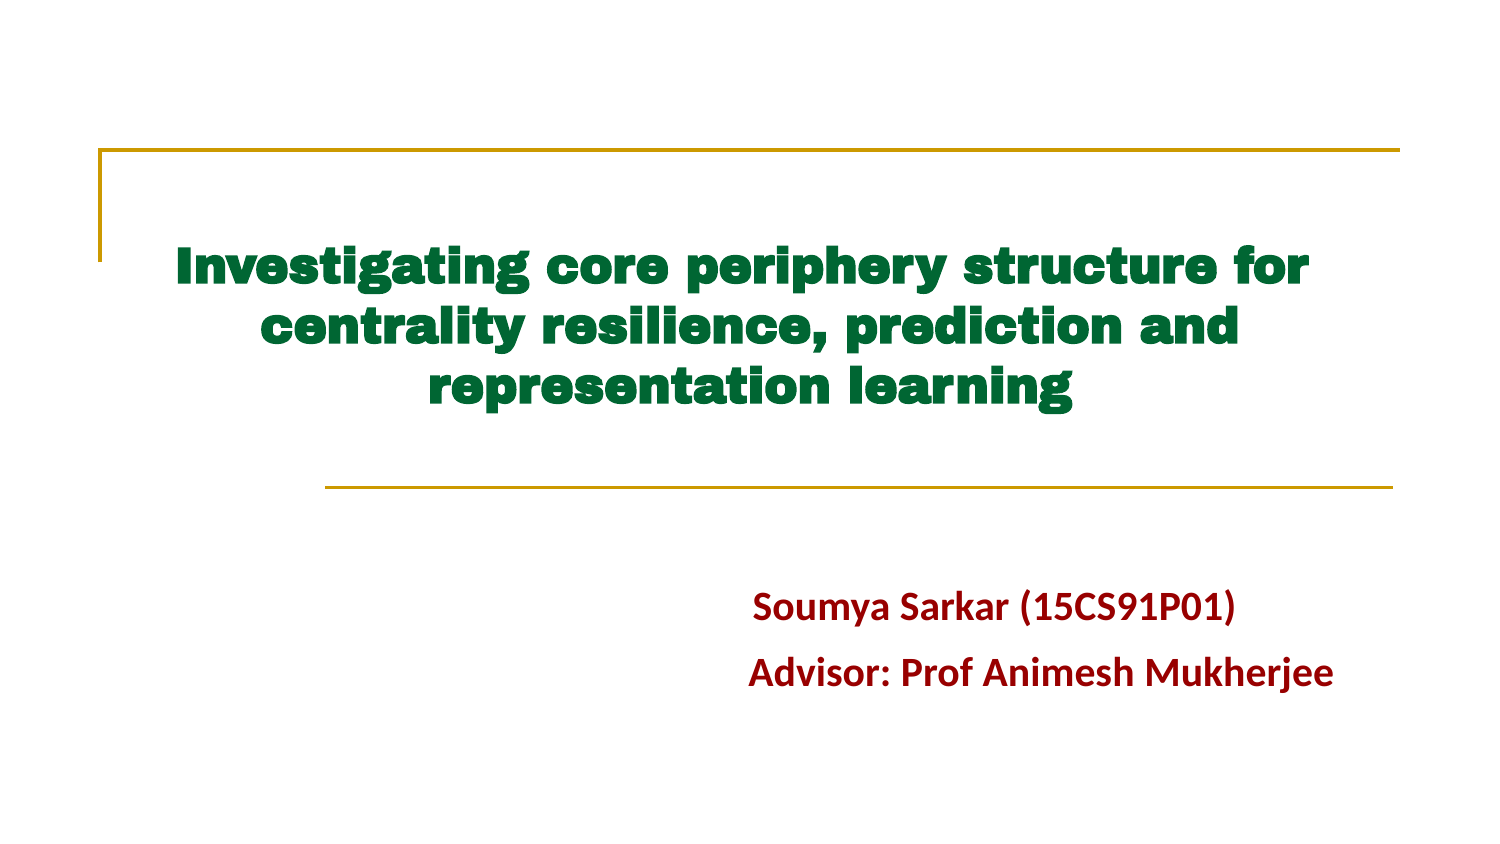

# Investigating core periphery structure for centrality resilience, prediction and representation learning

                                                Soumya Sarkar (15CS91P01)
                                                                     Advisor: Prof Animesh Mukherjee